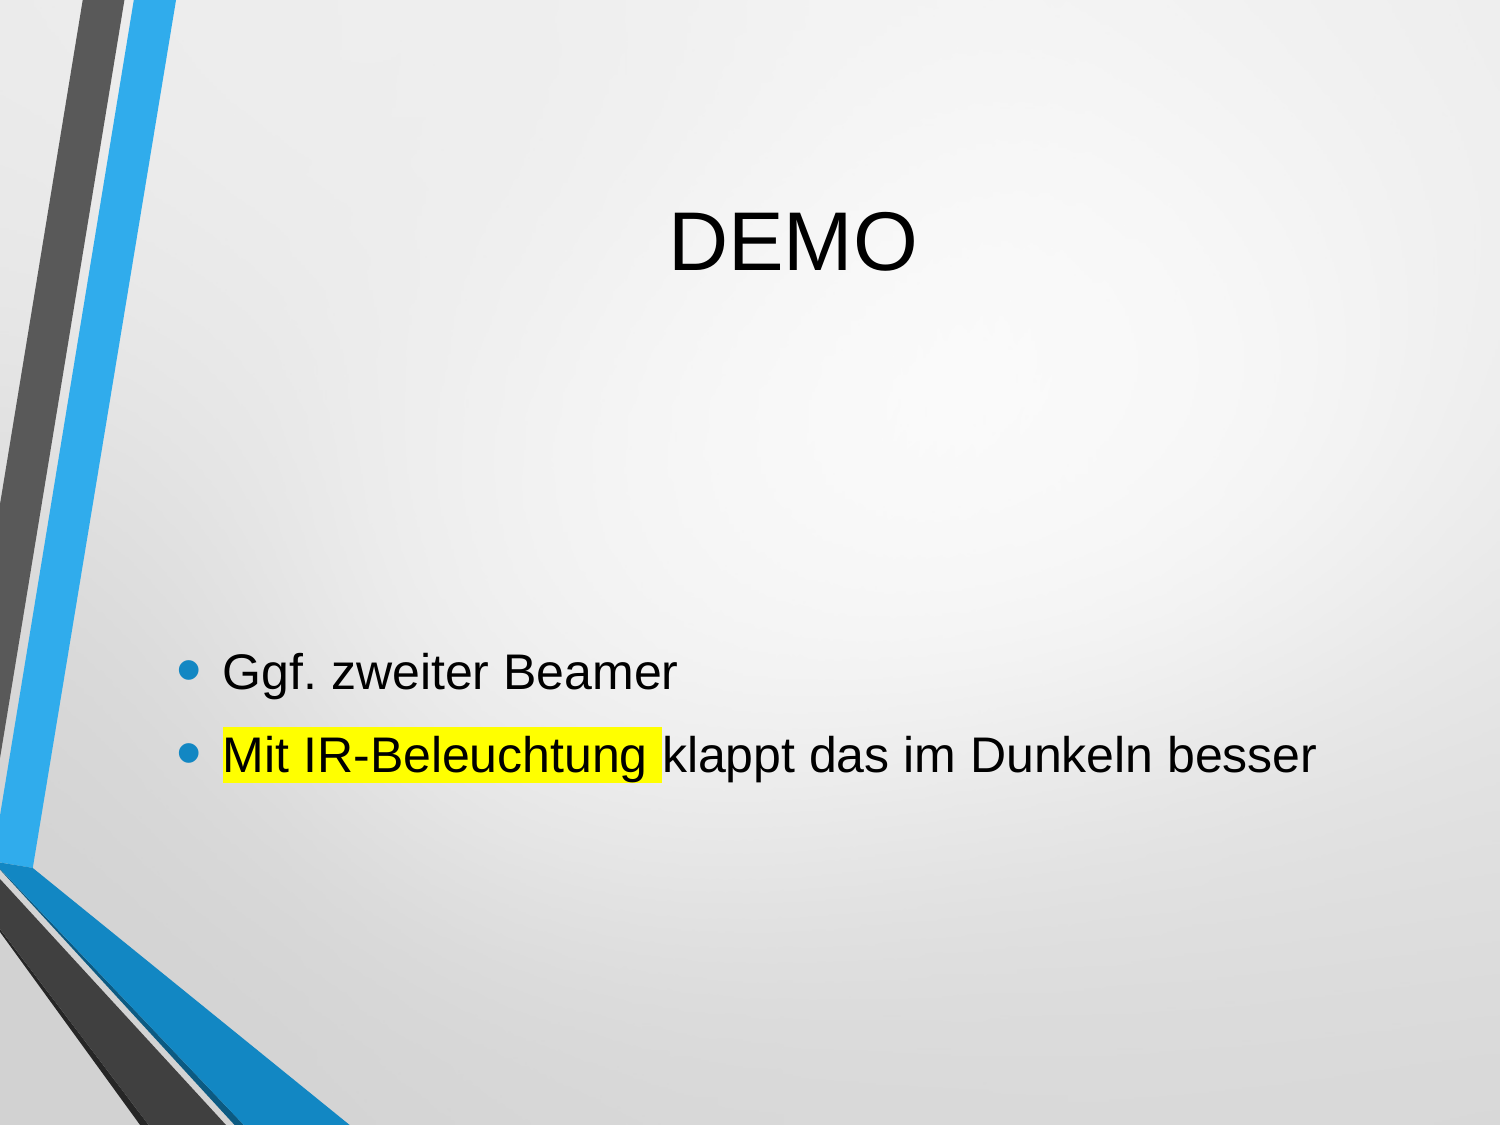

# DEMO
Ggf. zweiter Beamer
Mit IR-Beleuchtung klappt das im Dunkeln besser